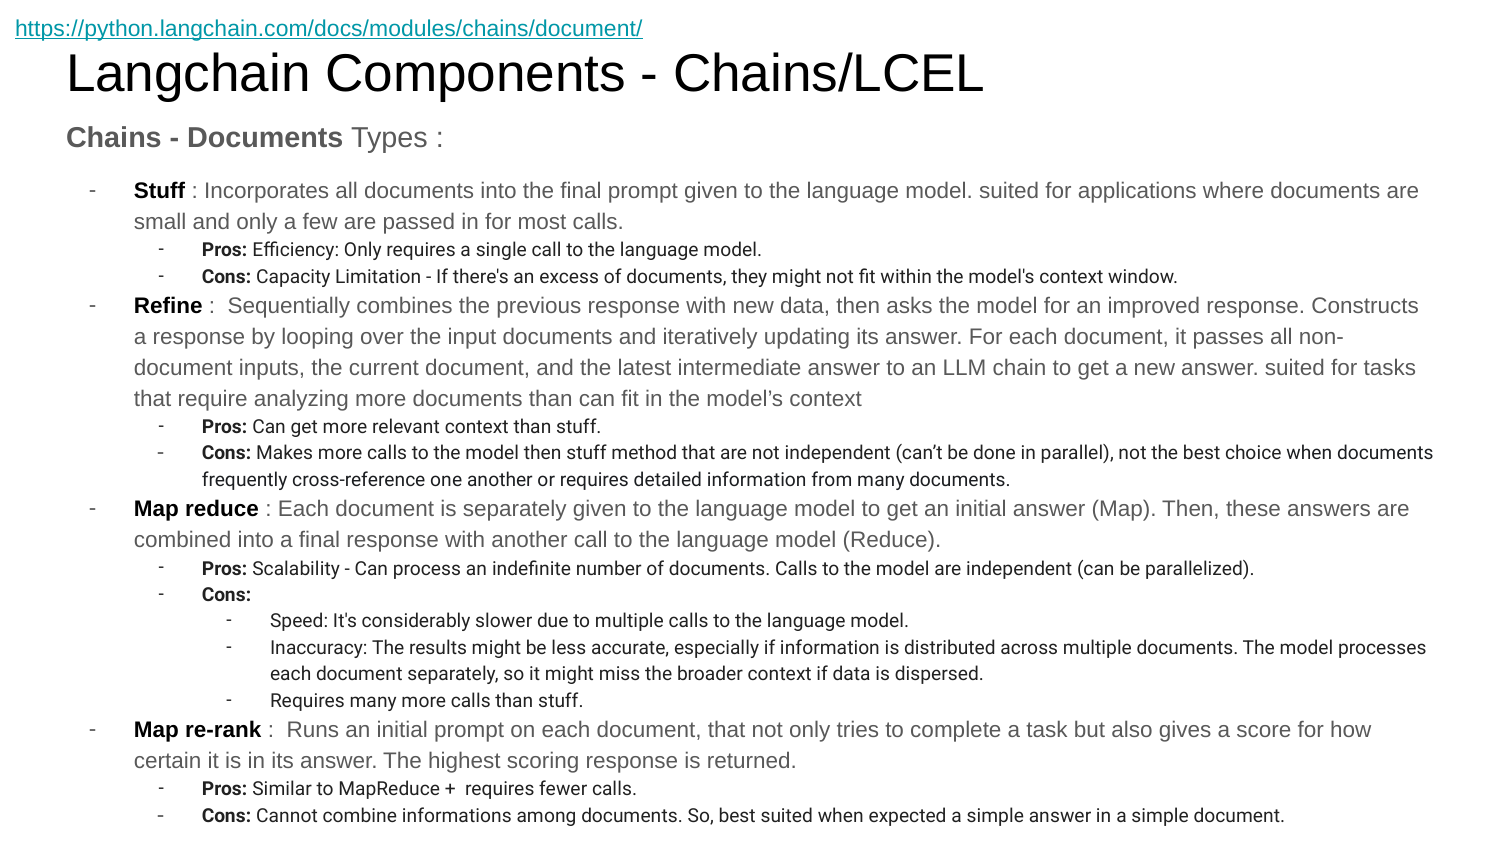

https://python.langchain.com/docs/modules/chains/document/
# Langchain Components - Chains/LCEL

Chains - Documents Types :
Stuff : Incorporates all documents into the final prompt given to the language model. suited for applications where documents are small and only a few are passed in for most calls.
Pros: Efficiency: Only requires a single call to the language model.
Cons: Capacity Limitation - If there's an excess of documents, they might not fit within the model's context window.
Refine :  Sequentially combines the previous response with new data, then asks the model for an improved response. Constructs a response by looping over the input documents and iteratively updating its answer. For each document, it passes all non-document inputs, the current document, and the latest intermediate answer to an LLM chain to get a new answer. suited for tasks that require analyzing more documents than can fit in the model’s context
Pros: Can get more relevant context than stuff.
Cons: Makes more calls to the model then stuff method that are not independent (can’t be done in parallel), not the best choice when documents frequently cross-reference one another or requires detailed information from many documents.
Map reduce : Each document is separately given to the language model to get an initial answer (Map). Then, these answers are combined into a final response with another call to the language model (Reduce).
Pros: Scalability - Can process an indefinite number of documents. Calls to the model are independent (can be parallelized).
Cons:
Speed: It's considerably slower due to multiple calls to the language model.
Inaccuracy: The results might be less accurate, especially if information is distributed across multiple documents. The model processes each document separately, so it might miss the broader context if data is dispersed.
Requires many more calls than stuff.
Map re-rank :  Runs an initial prompt on each document, that not only tries to complete a task but also gives a score for how certain it is in its answer. The highest scoring response is returned.
Pros: Similar to MapReduce +  requires fewer calls.
Cons: Cannot combine informations among documents. So, best suited when expected a simple answer in a simple document.